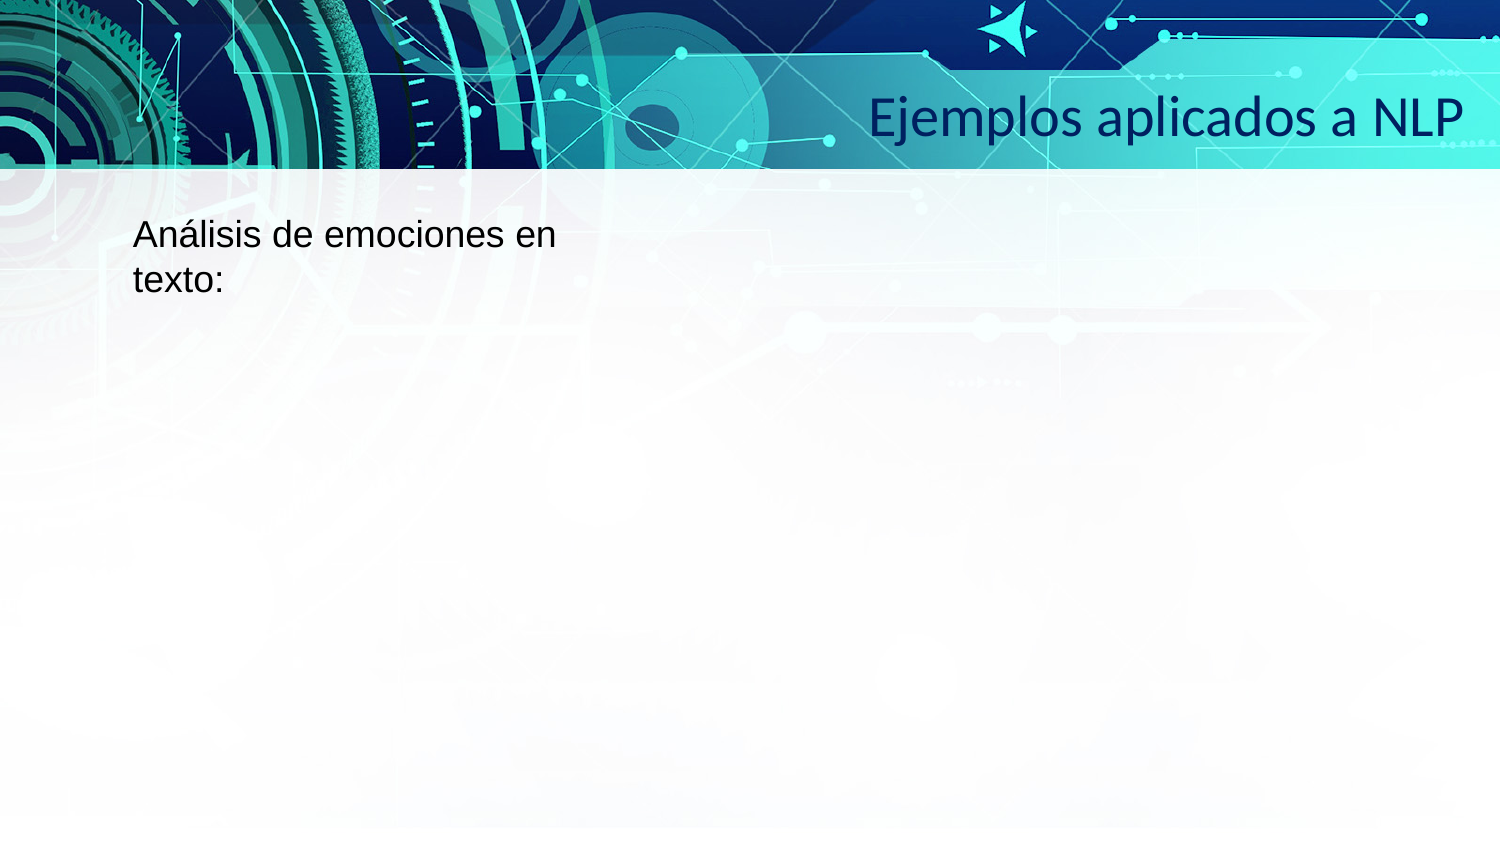

Ejemplos aplicados a NLP
Análisis de emociones en texto: